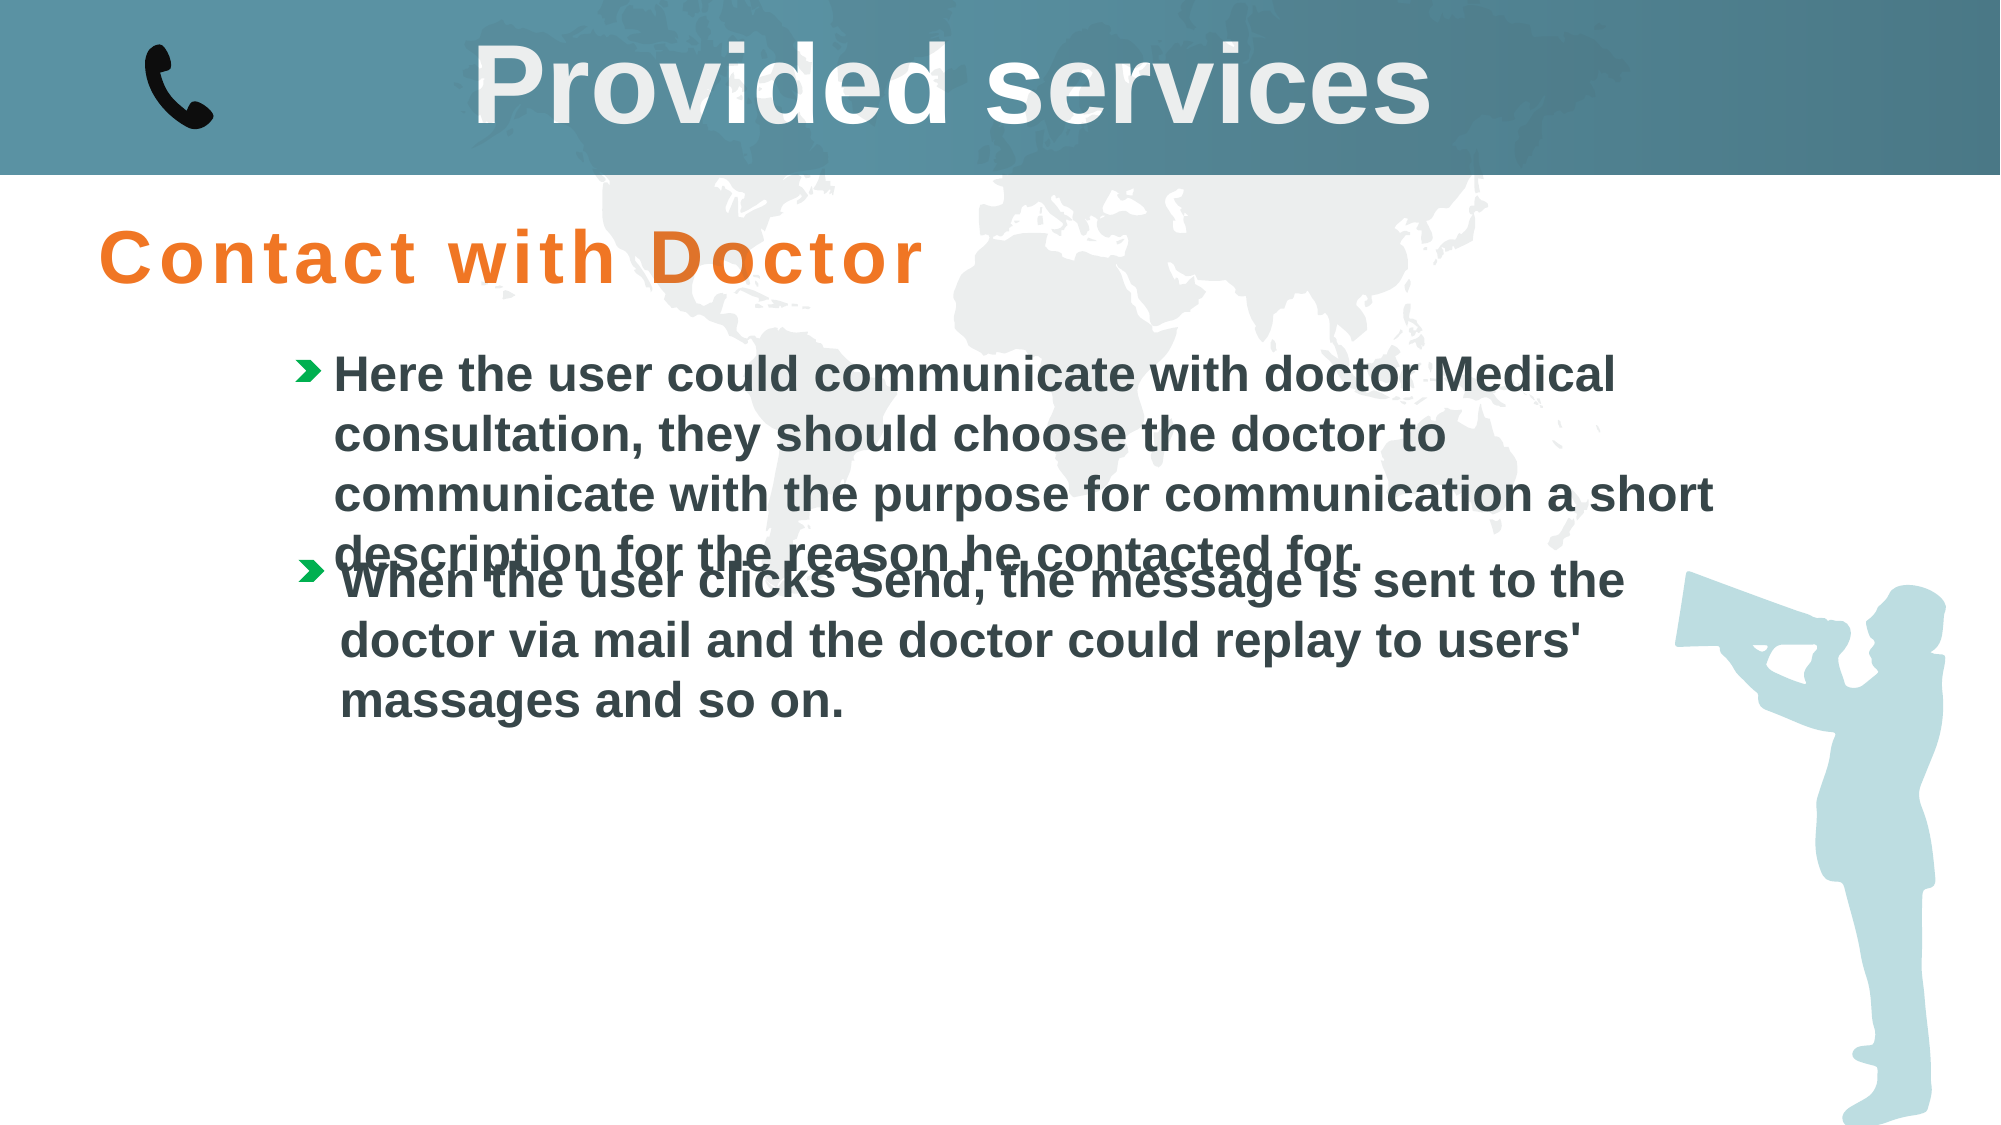

Provided services

Contact with Doctor
Here the user could communicate with doctor Medical consultation, they should choose the doctor to communicate with the purpose for communication a short description for the reason he contacted for.

When the user clicks Send, the message is sent to the doctor via mail and the doctor could replay to users' massages and so on.